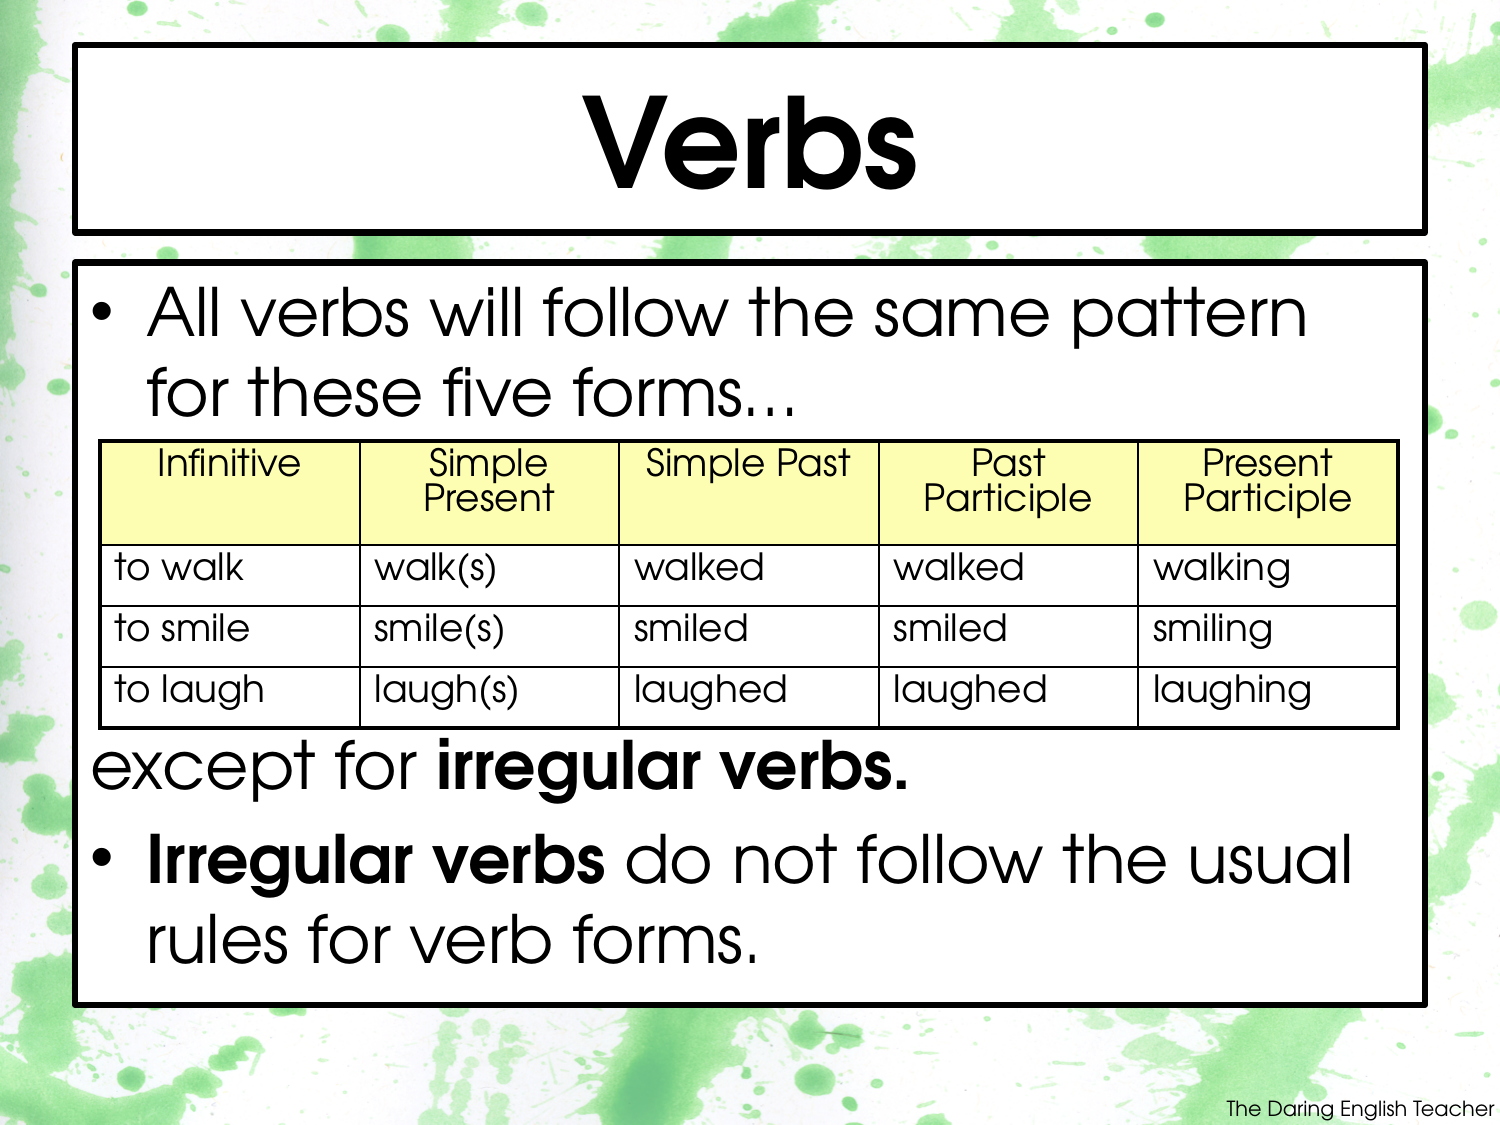

# Verbs
All verbs will follow the same pattern for these five forms…

except for irregular verbs.
Irregular verbs do not follow the usual rules for verb forms.
| Infinitive | Simple Present | Simple Past | Past Participle | Present Participle |
| --- | --- | --- | --- | --- |
| to walk | walk(s) | walked | walked | walking |
| to smile | smile(s) | smiled | smiled | smiling |
| to laugh | laugh(s) | laughed | laughed | laughing |